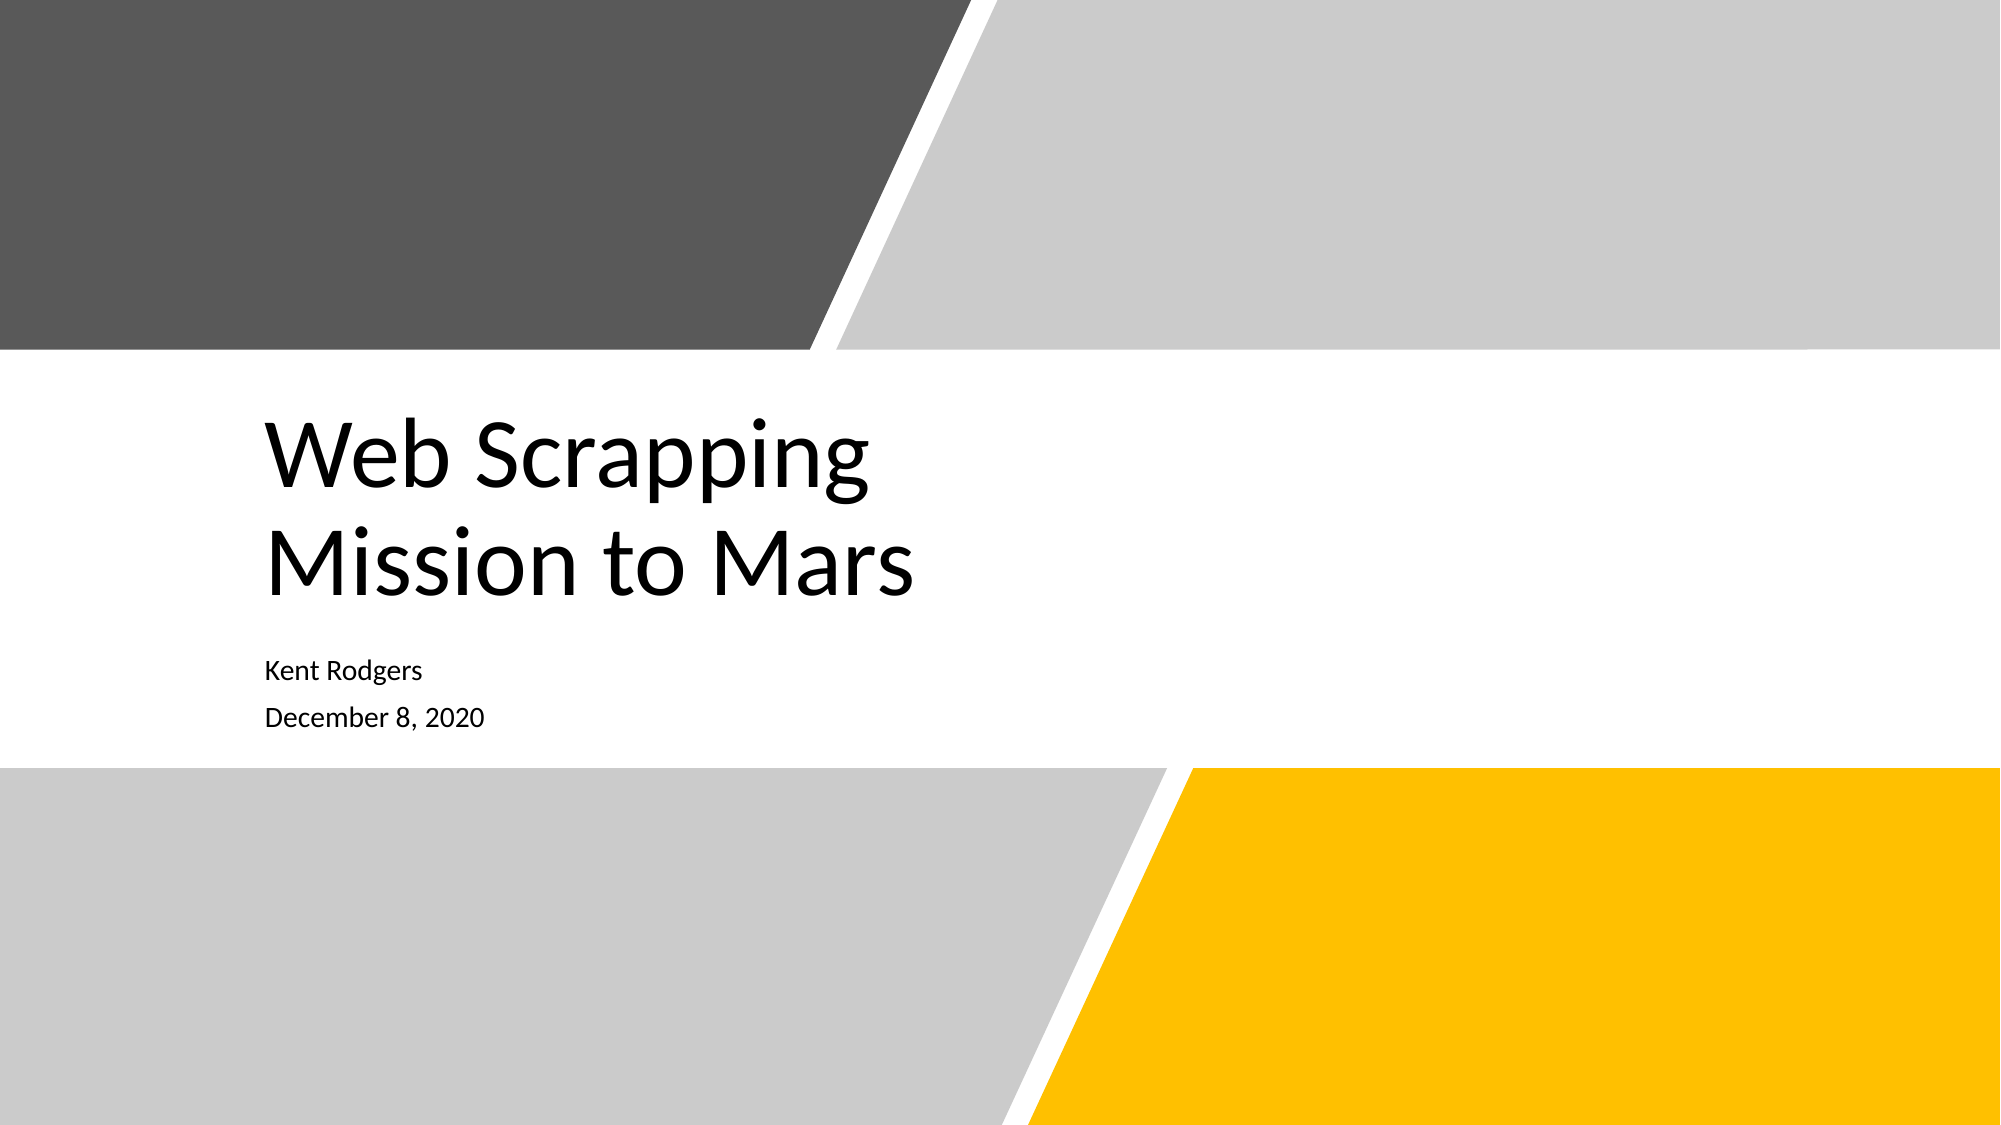

# Web Scrapping Mission to Mars
Kent Rodgers
December 8, 2020